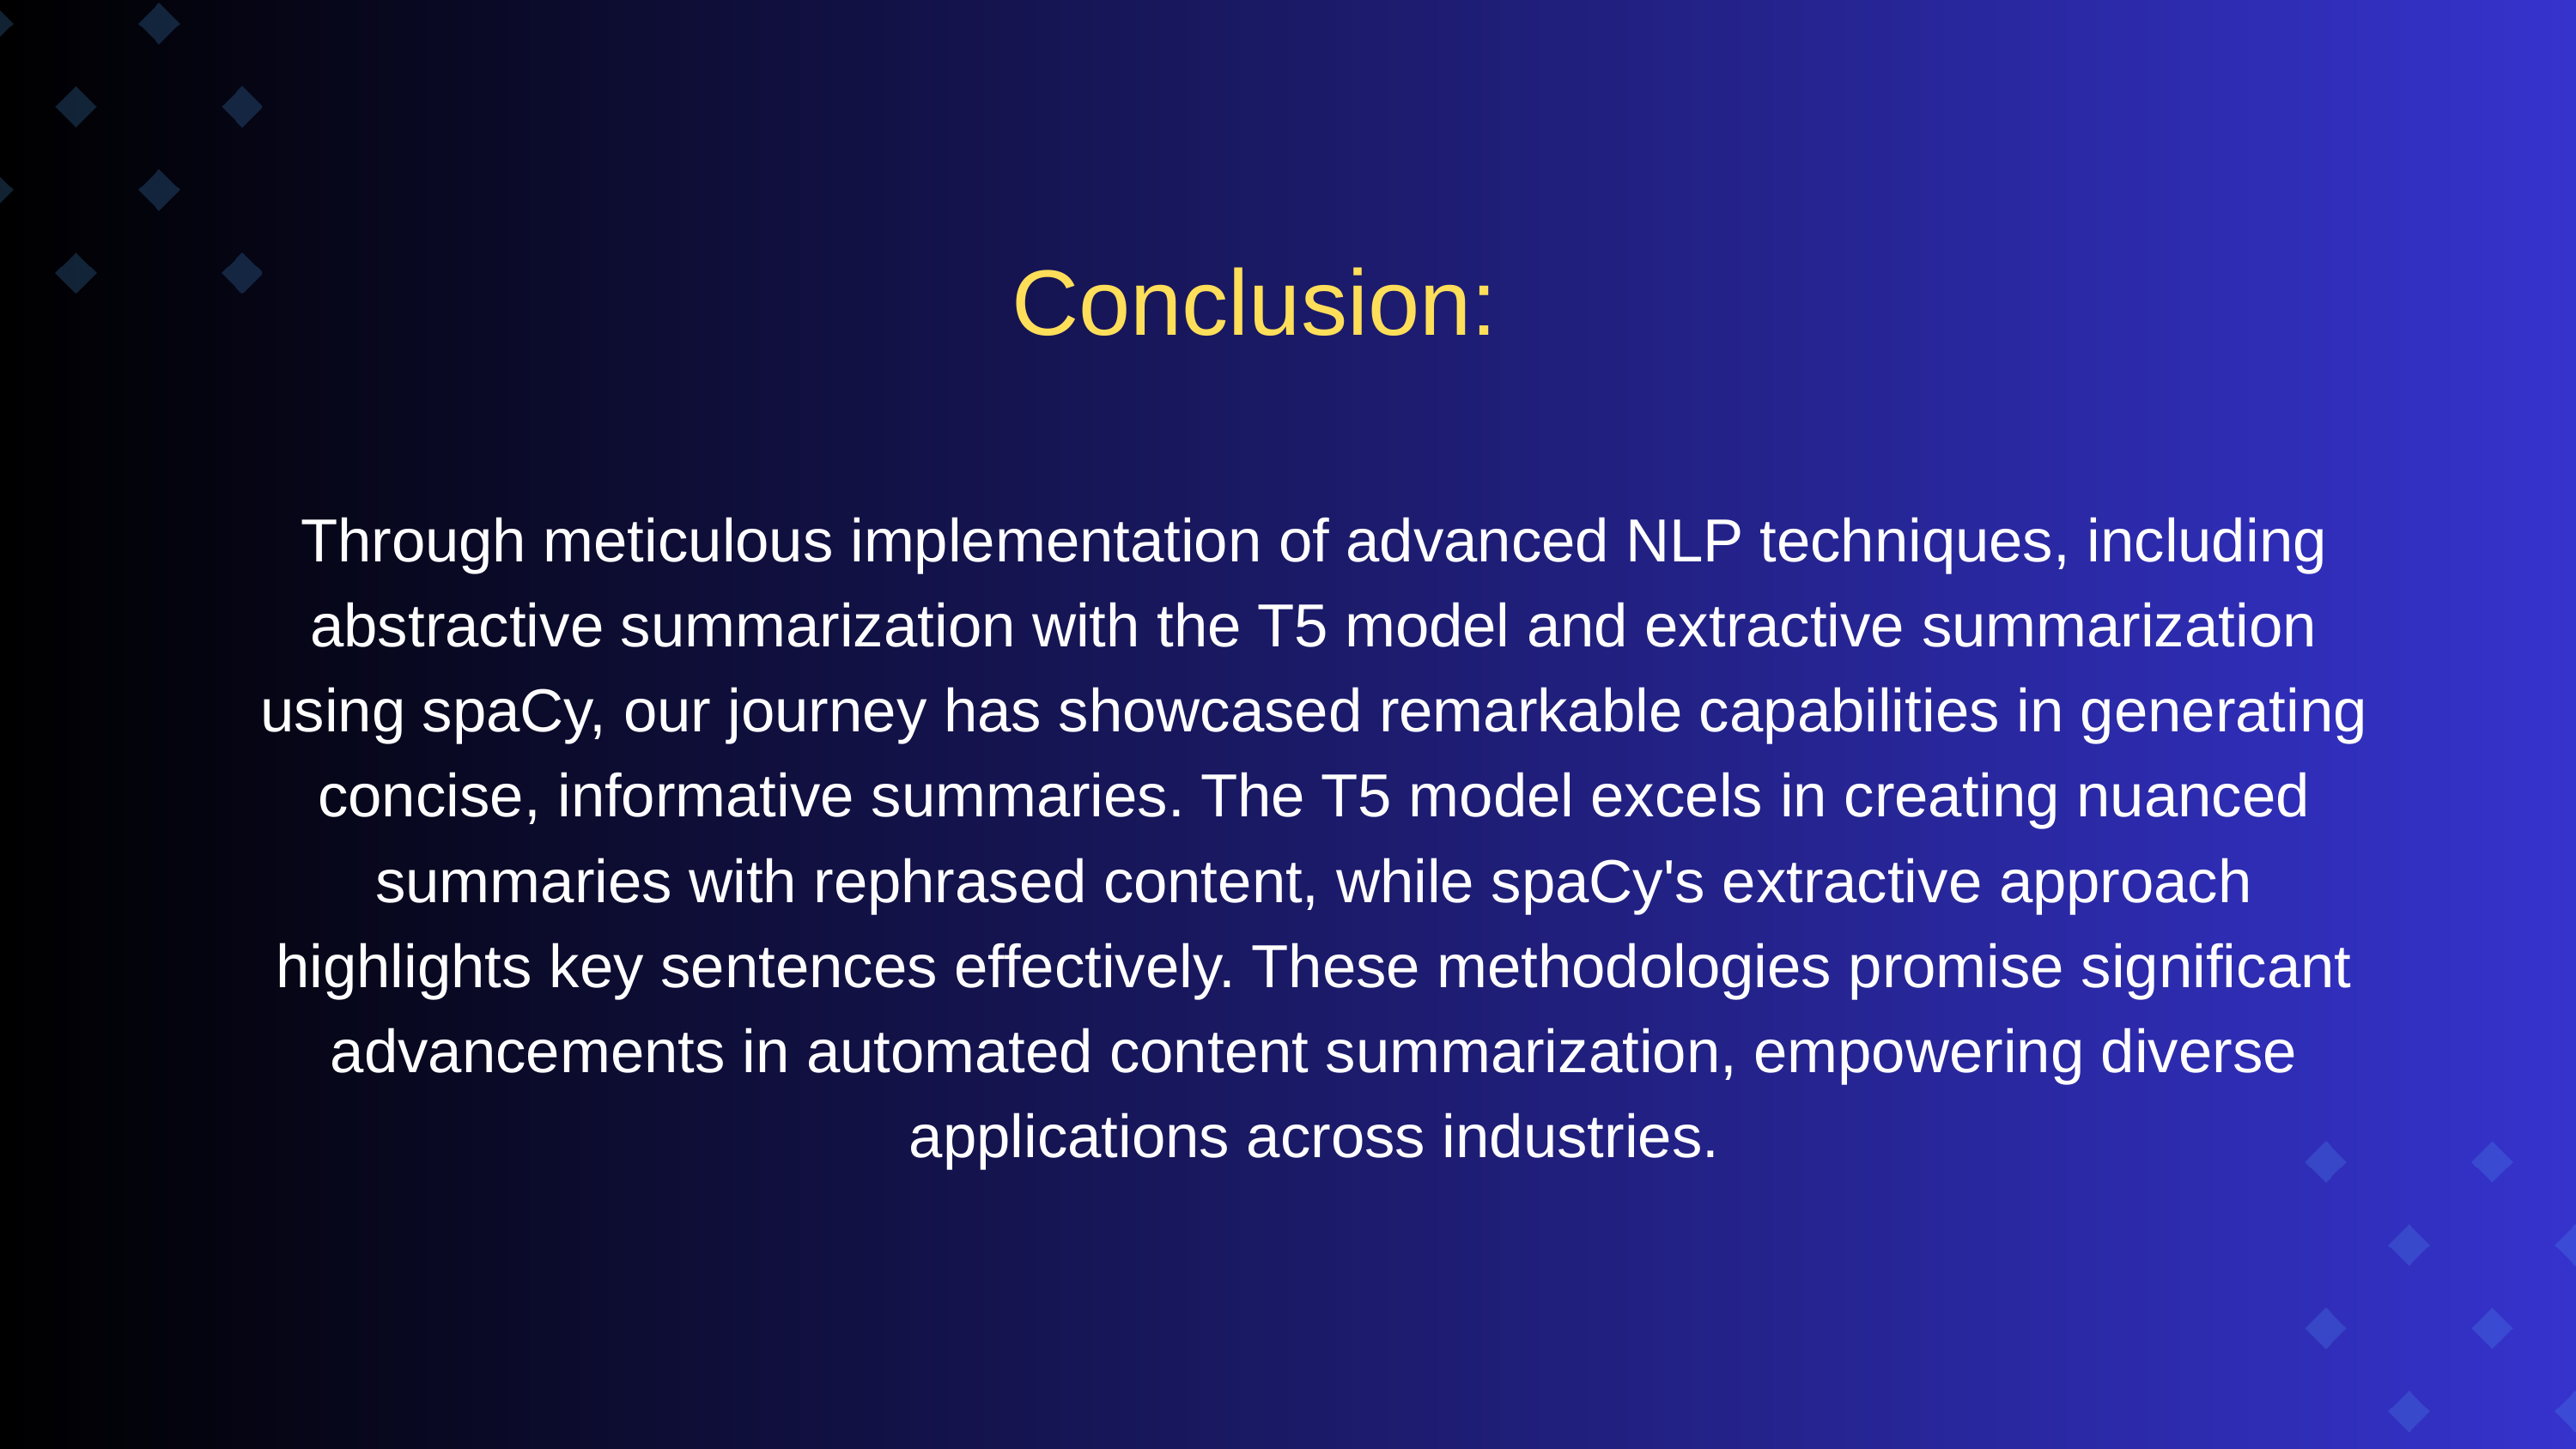

Conclusion:
Through meticulous implementation of advanced NLP techniques, including abstractive summarization with the T5 model and extractive summarization using spaCy, our journey has showcased remarkable capabilities in generating concise, informative summaries. The T5 model excels in creating nuanced summaries with rephrased content, while spaCy's extractive approach highlights key sentences effectively. These methodologies promise significant advancements in automated content summarization, empowering diverse applications across industries.